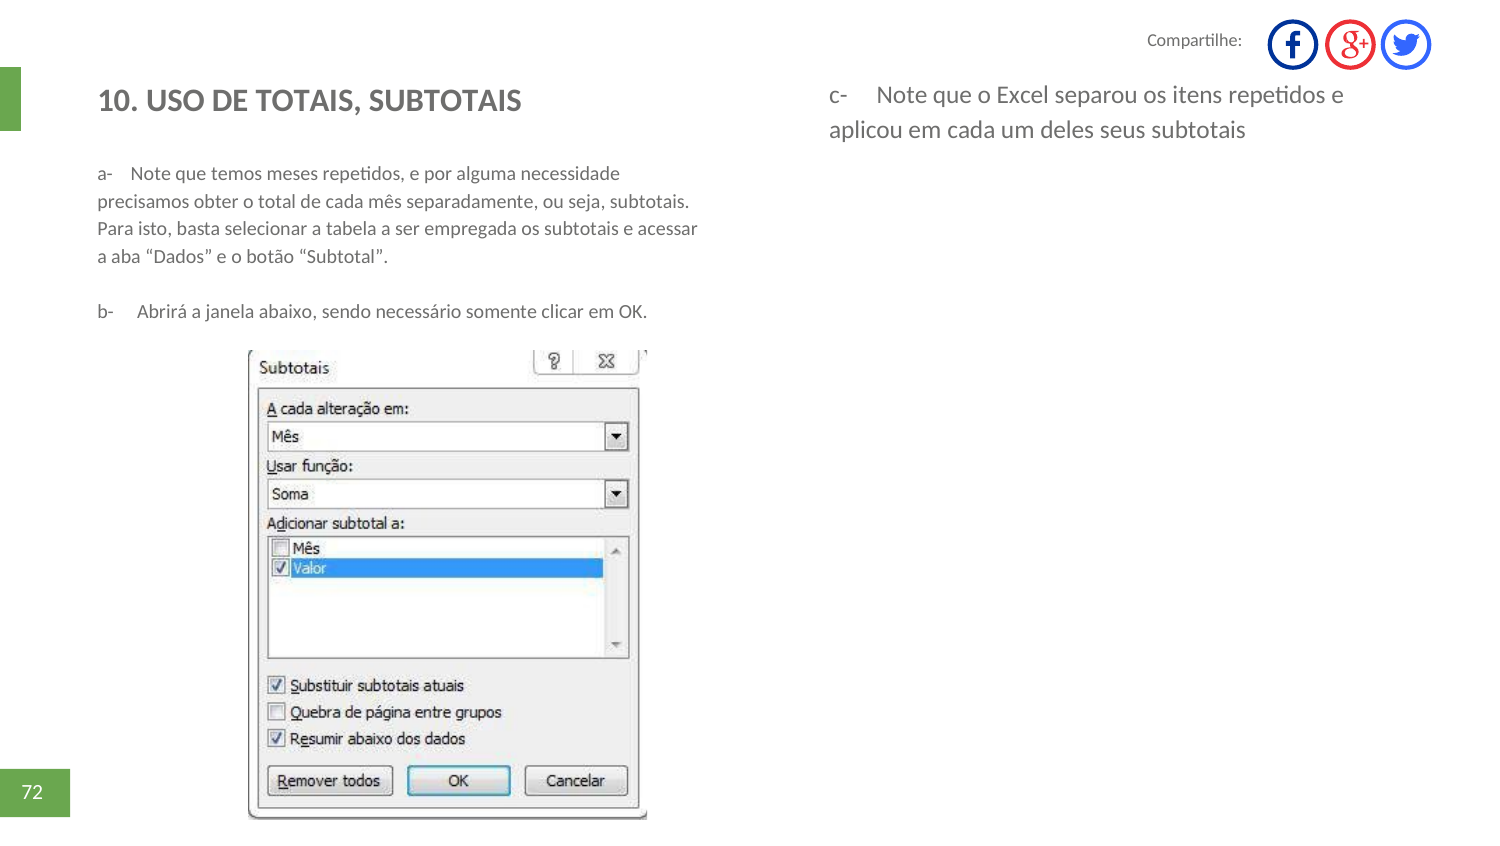

Compartilhe:

c-
Note que o Excel separou os itens repetidos e
10. USO DE TOTAIS, SUBTOTAIS
aplicou em cada um deles seus subtotais
a-    Note que temos meses repetidos, e por alguma necessidade
precisamos obter o total de cada mês separadamente, ou seja, subtotais.
Para isto, basta selecionar a tabela a ser empregada os subtotais e acessar
a aba “Dados” e o botão “Subtotal”.
b-
Abrirá a janela abaixo, sendo necessário somente clicar em OK.

72